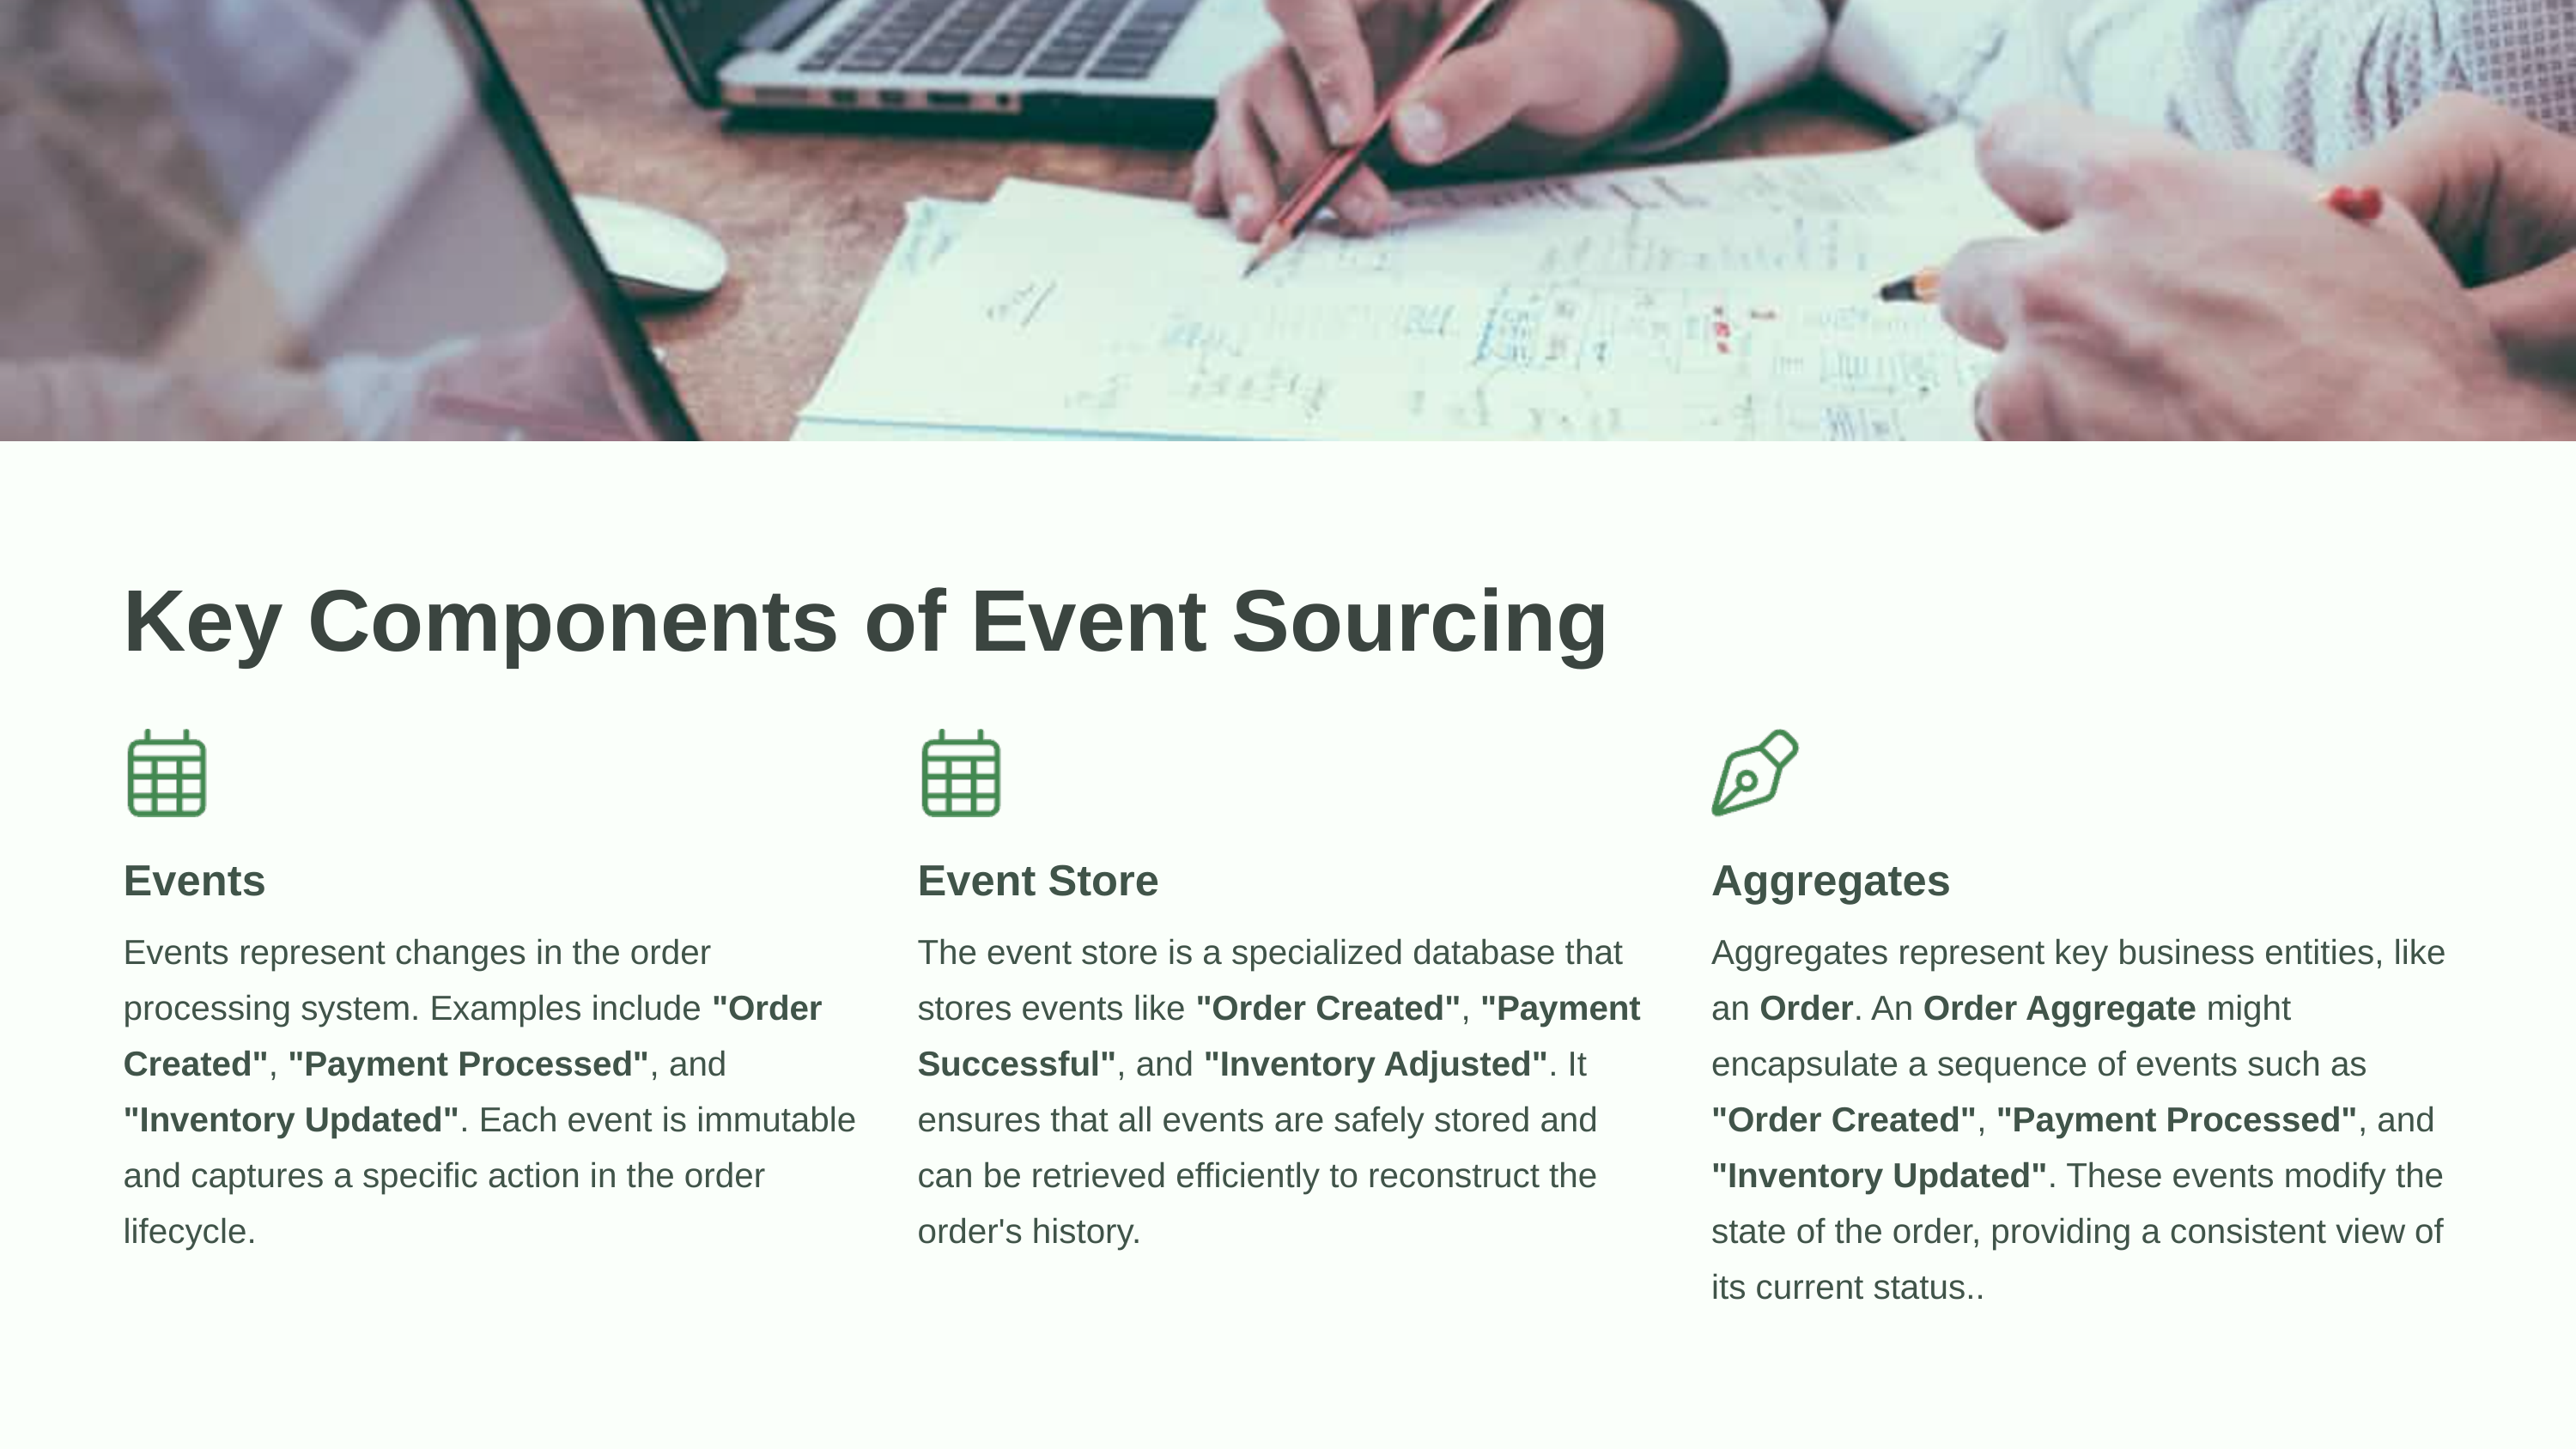

Key Components of Event Sourcing

Events
Event Store
Aggregates
Events represent changes in the order processing system. Examples include "Order Created", "Payment Processed", and "Inventory Updated". Each event is immutable and captures a specific action in the order lifecycle.
The event store is a specialized database that stores events like "Order Created", "Payment Successful", and "Inventory Adjusted". It ensures that all events are safely stored and can be retrieved efficiently to reconstruct the order's history.
Aggregates represent key business entities, like an Order. An Order Aggregate might encapsulate a sequence of events such as "Order Created", "Payment Processed", and "Inventory Updated". These events modify the state of the order, providing a consistent view of its current status..